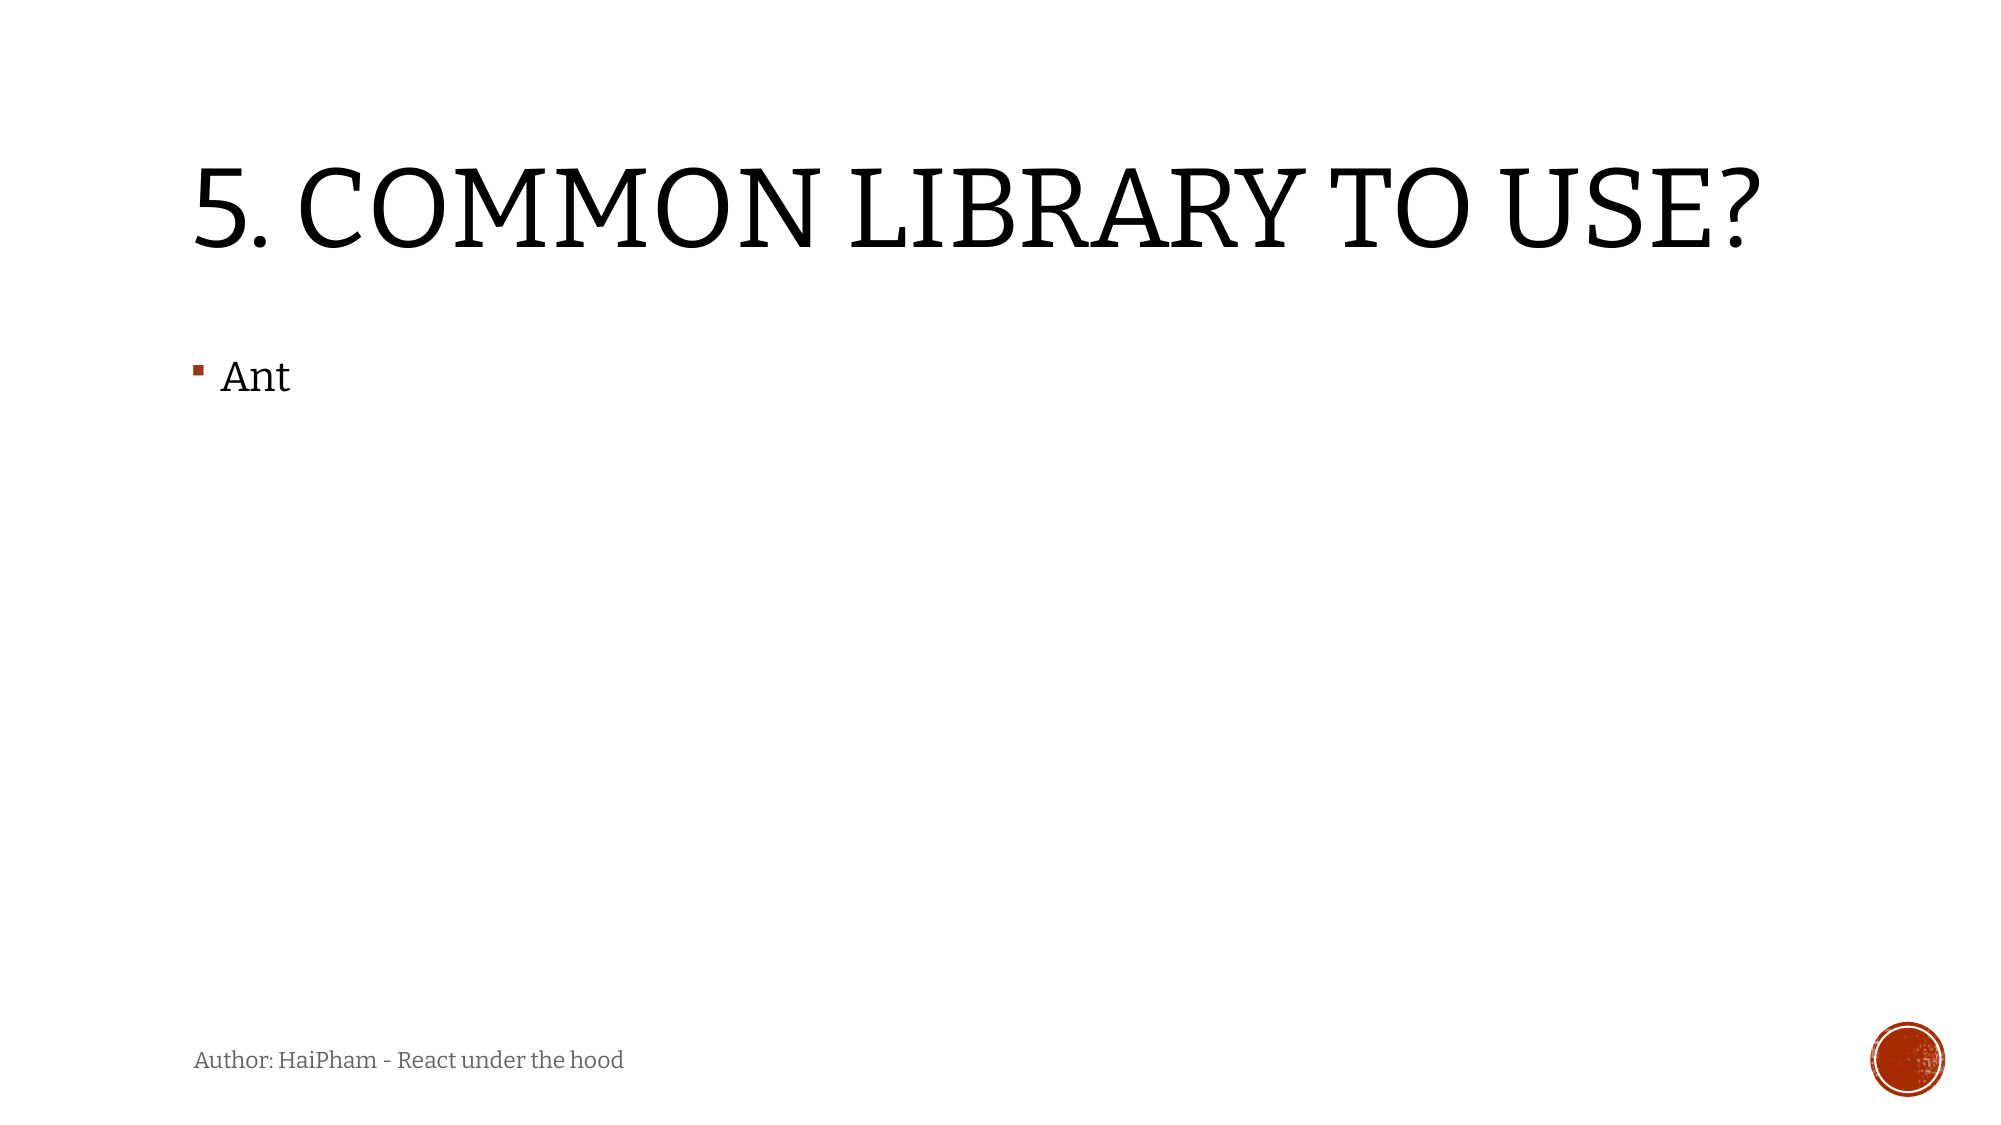

# 5. Common library to use?
Ant
Author: HaiPham - React under the hood